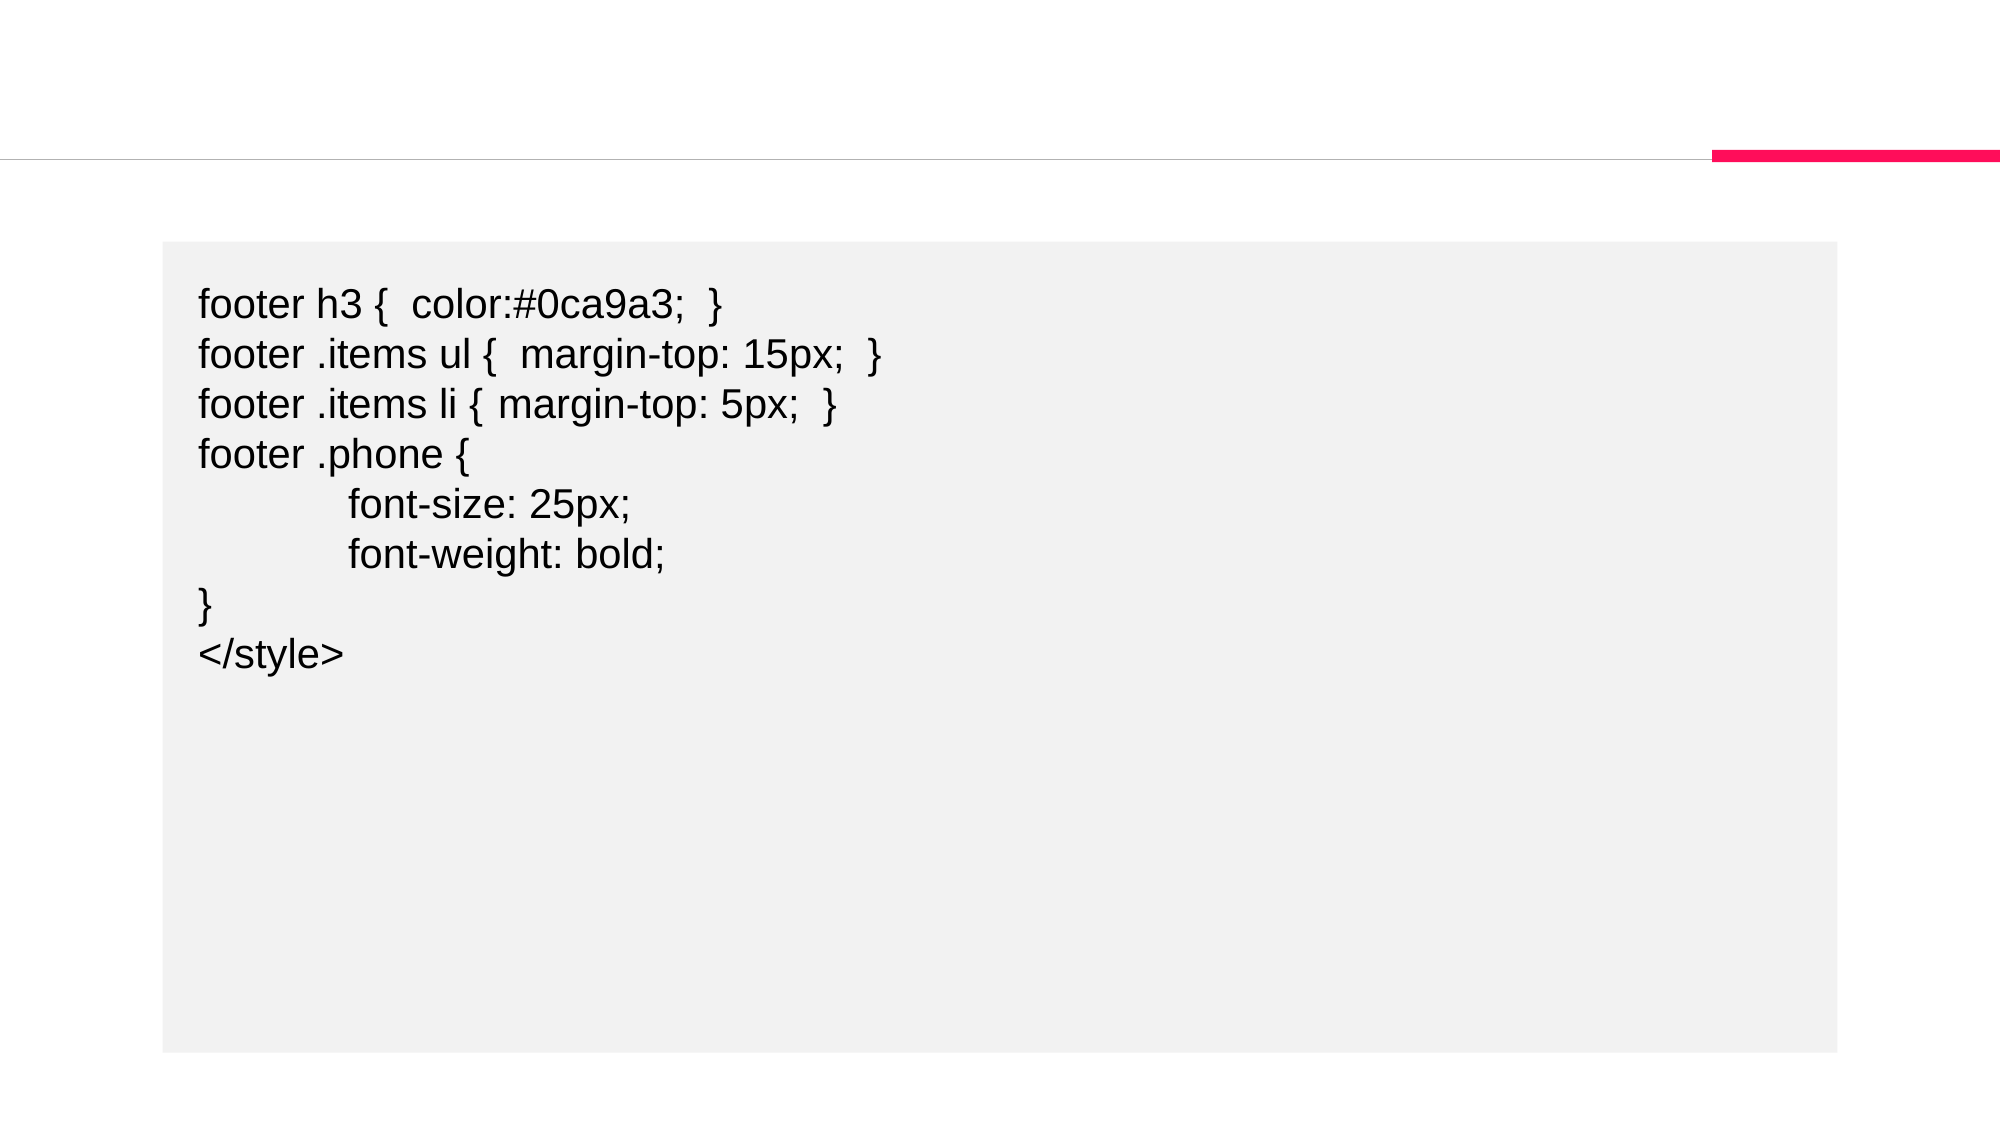

footer h3 {  color:#0ca9a3;  }
footer .items ul {  margin-top: 15px;  }
footer .items li {	margin-top: 5px;  }
footer .phone {
	font-size: 25px;
	font-weight: bold;
}
</style>